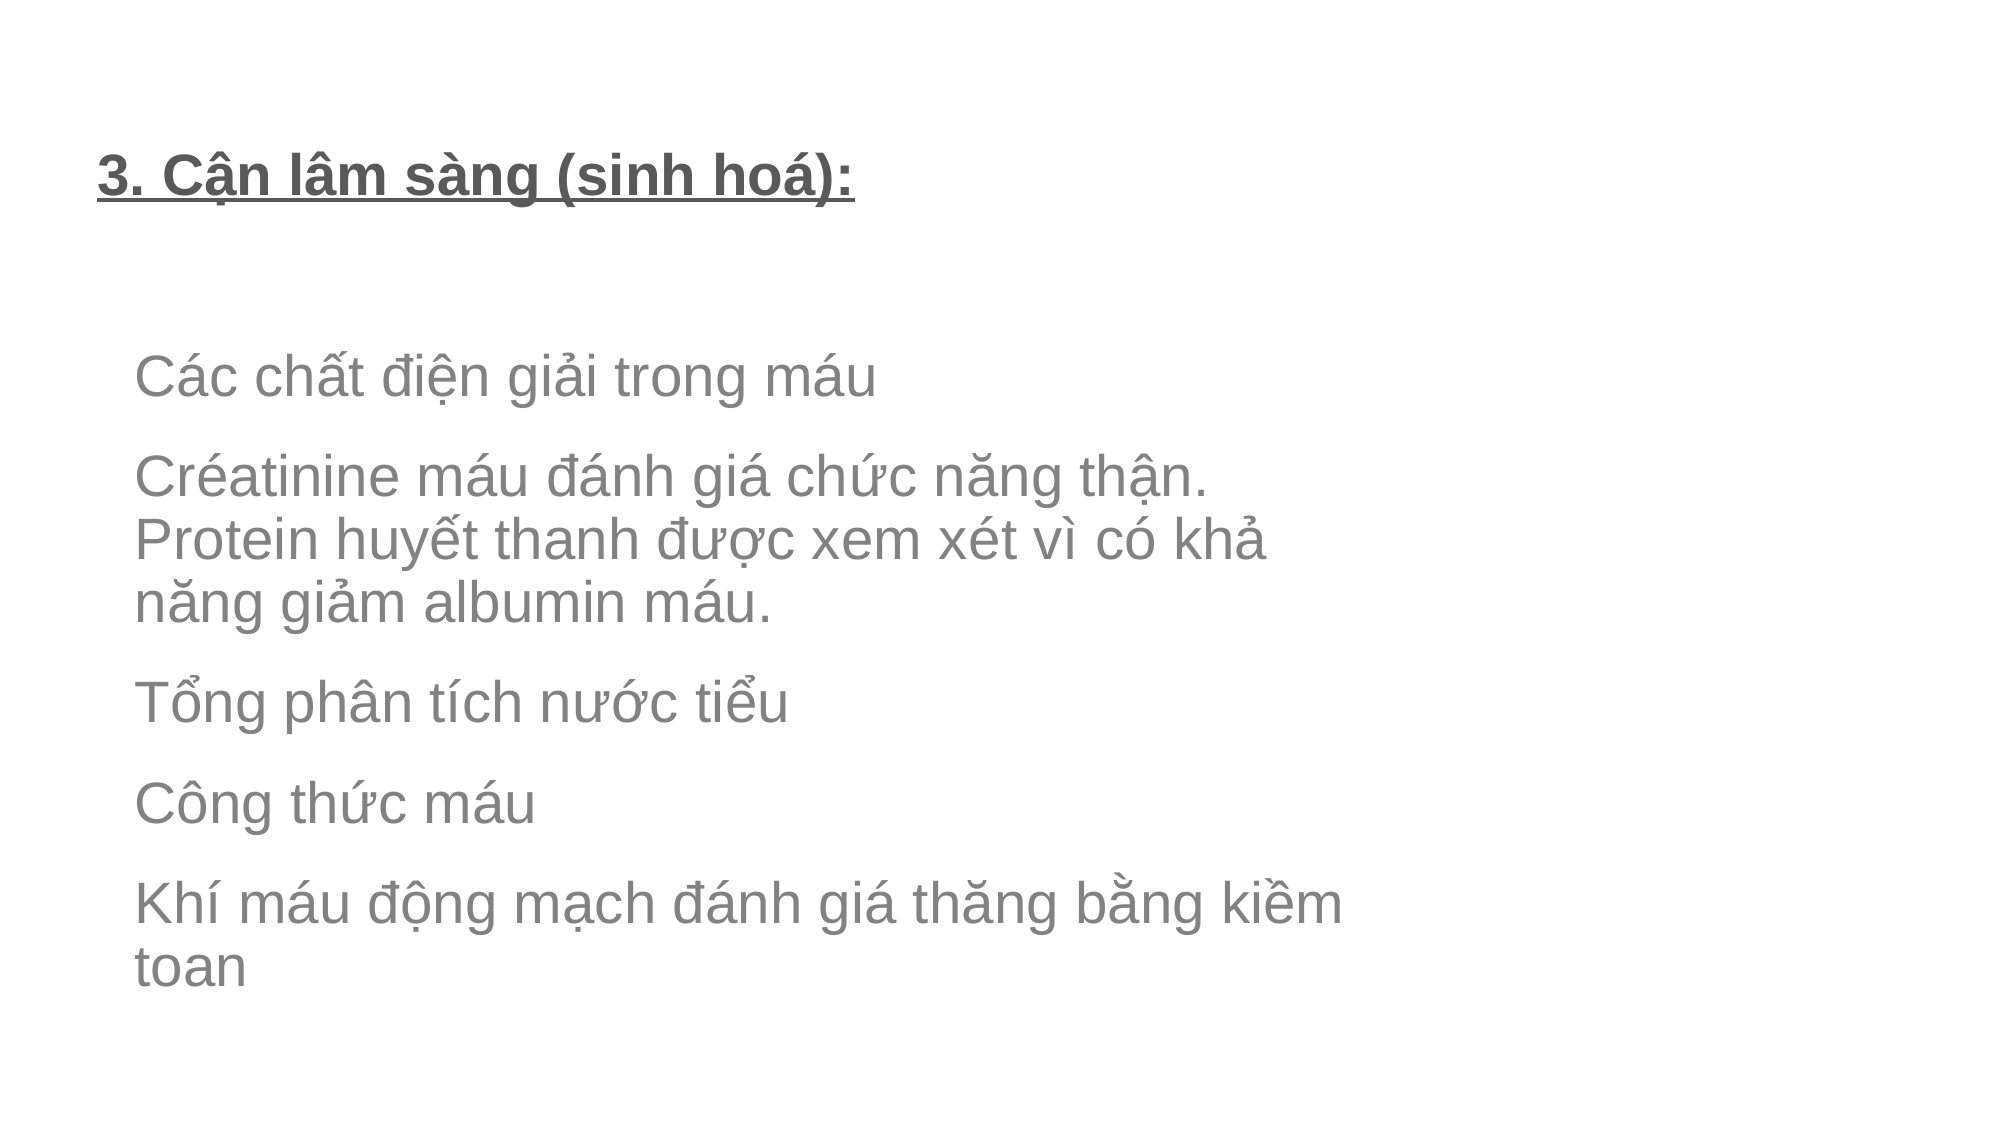

3. Cận lâm sàng (sinh hoá):

	Các chất điện giải trong máu
	Créatinine máu đánh giá chức năng thận. Protein huyết thanh được xem xét vì có khả năng giảm albumin máu.
	Tổng phân tích nước tiểu
	Công thức máu
	Khí máu động mạch đánh giá thăng bằng kiềm toan